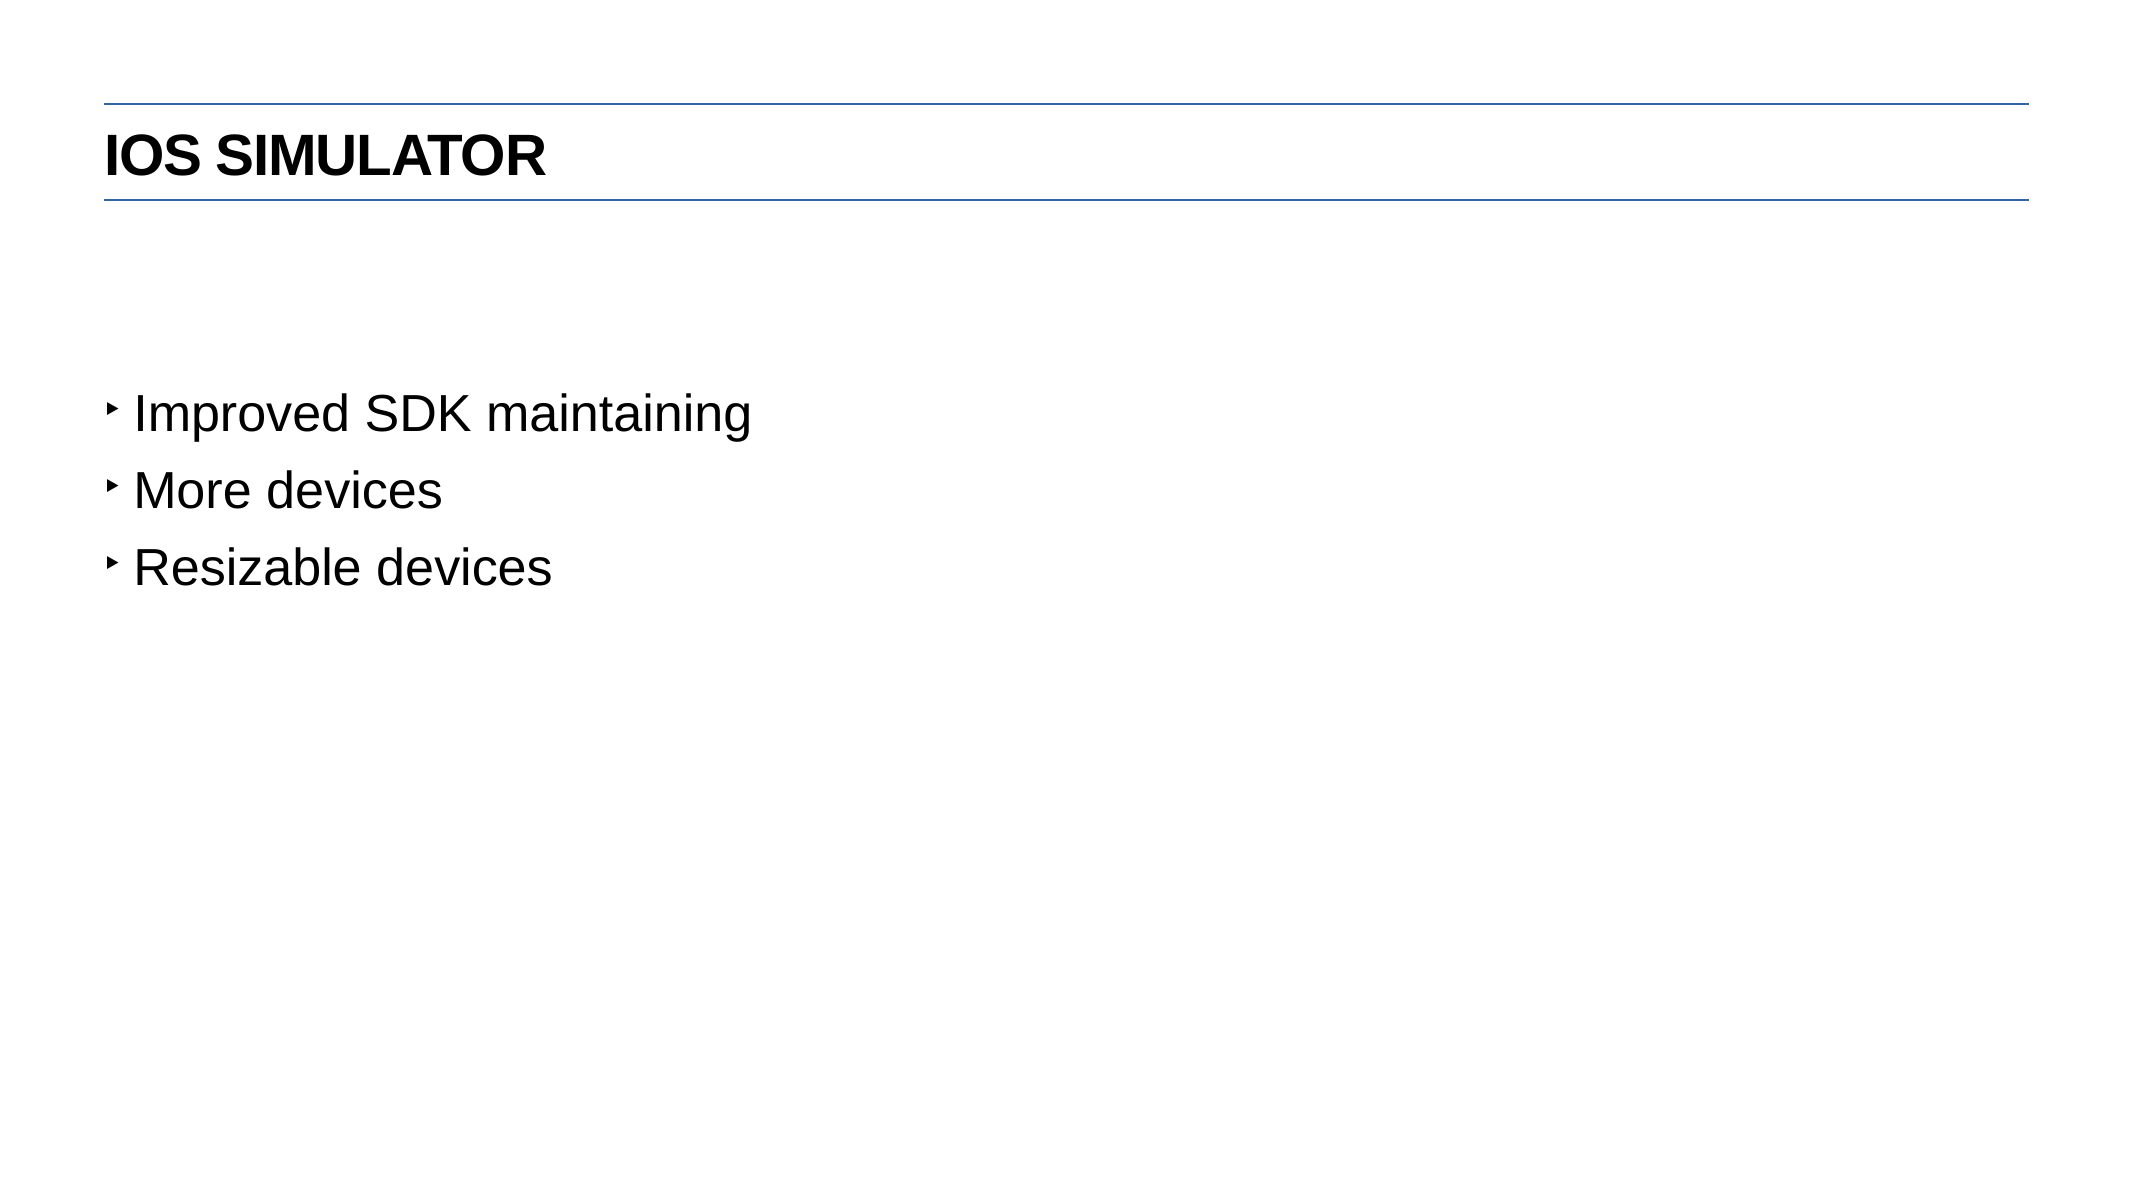

Ios simulator

Improved SDK maintaining
More devices
Resizable devices